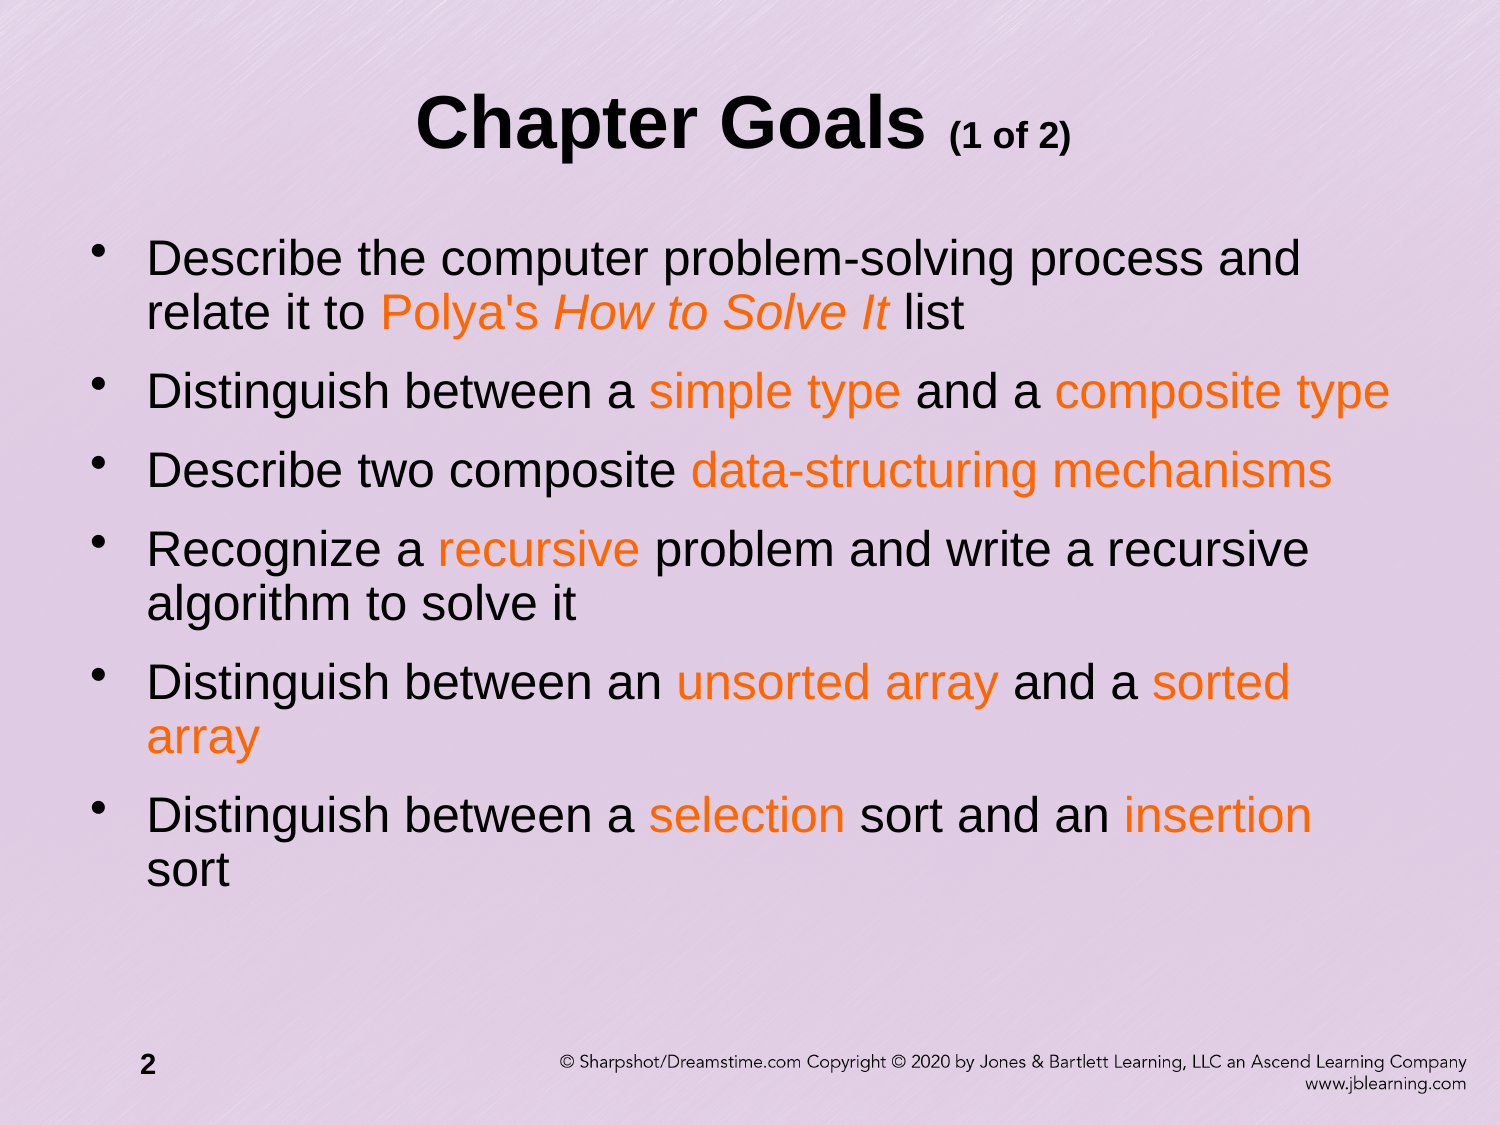

# Chapter Goals (1 of 2)
Describe the computer problem-solving process and relate it to Polya's How to Solve It list
Distinguish between a simple type and a composite type
Describe two composite data-structuring mechanisms
Recognize a recursive problem and write a recursive algorithm to solve it
Distinguish between an unsorted array and a sorted array
Distinguish between a selection sort and an insertion sort
2